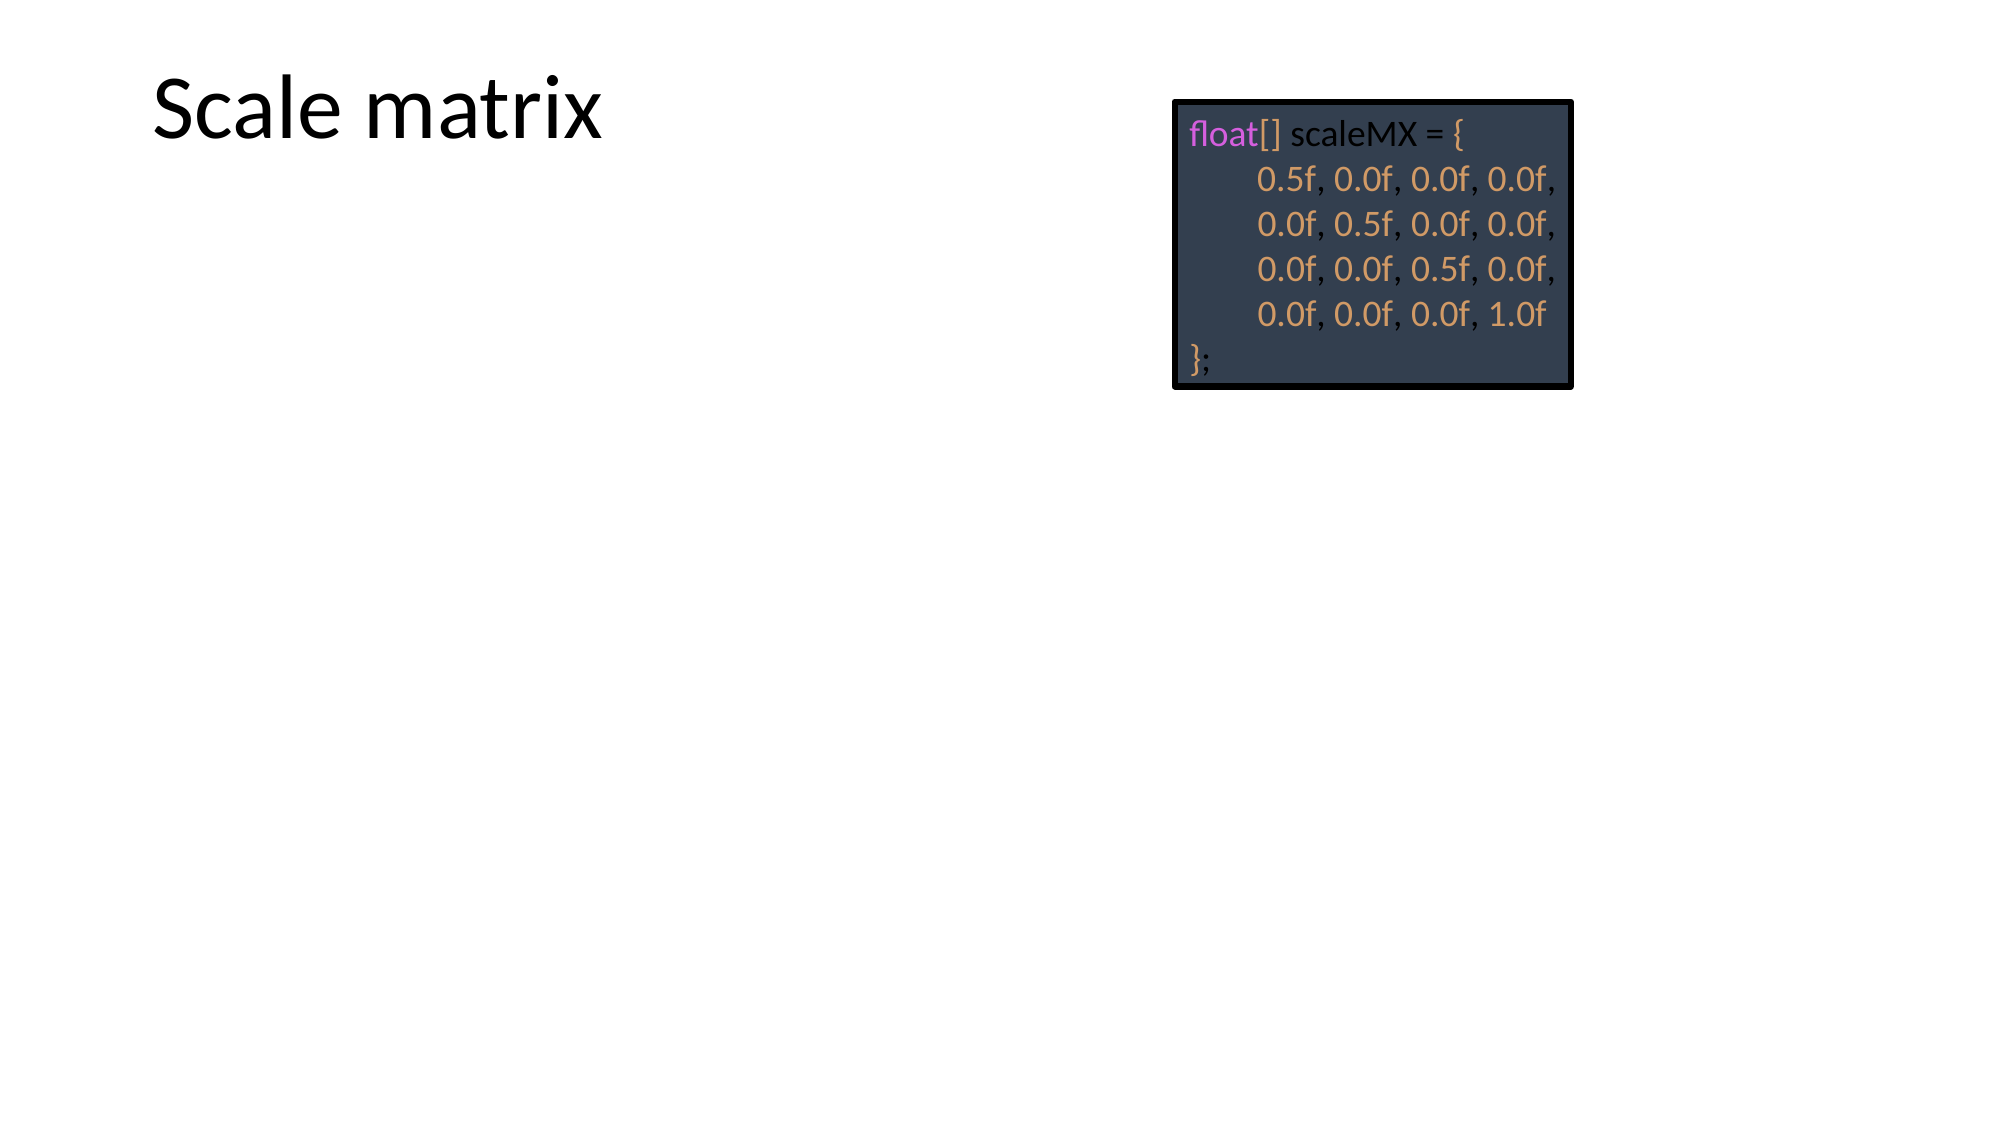

# Scale matrix
float[] scaleMX = {
        0.5f, 0.0f, 0.0f, 0.0f,
        0.0f, 0.5f, 0.0f, 0.0f,
        0.0f, 0.0f, 0.5f, 0.0f,
        0.0f, 0.0f, 0.0f, 1.0f
};